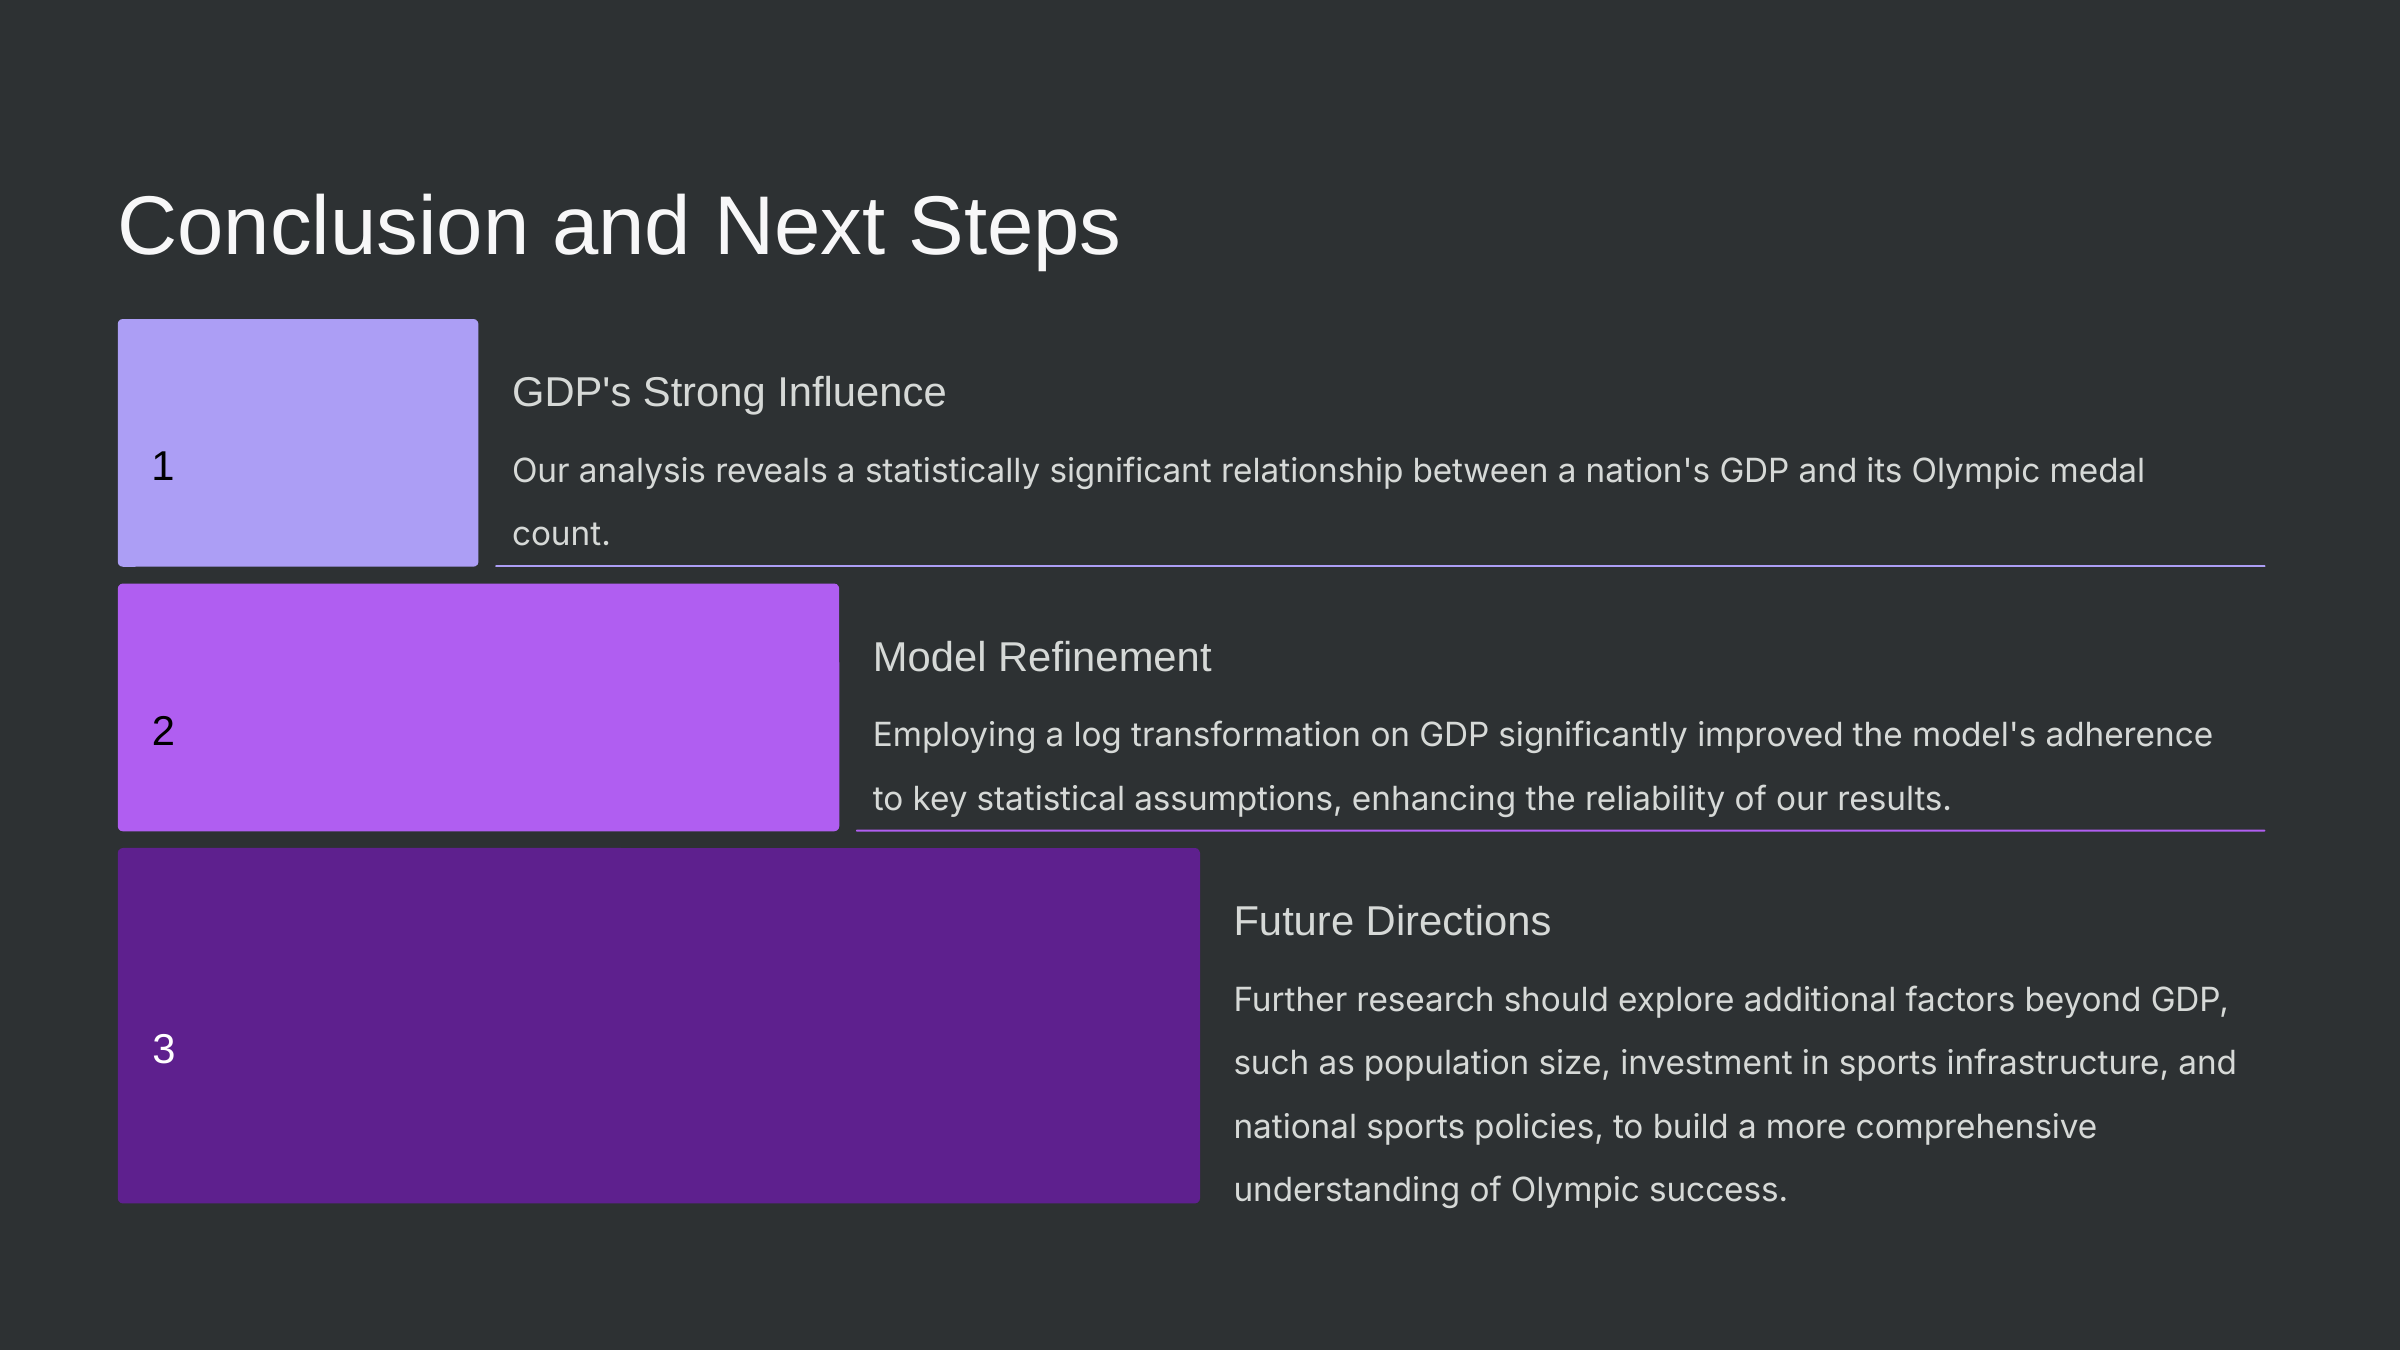

Conclusion and Next Steps

GDP's Strong Influence
1
Our analysis reveals a statistically significant relationship between a nation's GDP and its Olympic medal count.

Model Refinement
2
Employing a log transformation on GDP significantly improved the model's adherence to key statistical assumptions, enhancing the reliability of our results.

Future Directions
Further research should explore additional factors beyond GDP, such as population size, investment in sports infrastructure, and national sports policies, to build a more comprehensive understanding of Olympic success.
3